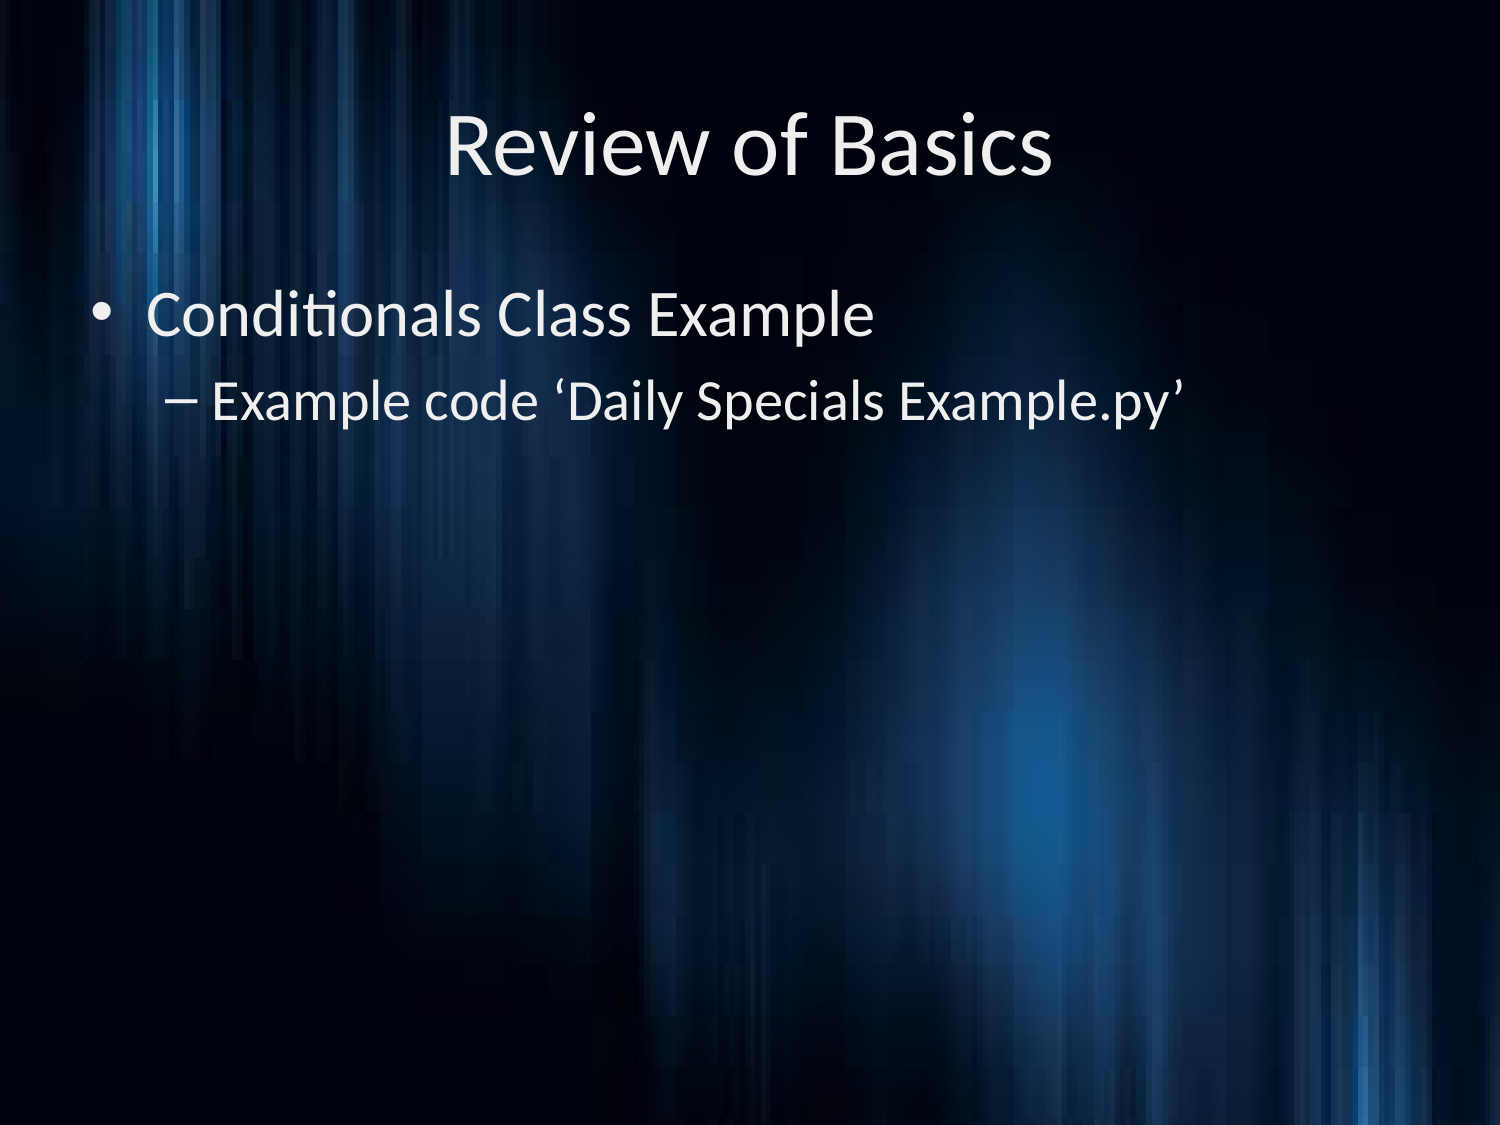

# Review of Basics
Conditionals Class Example
Example code ‘Daily Specials Example.py’